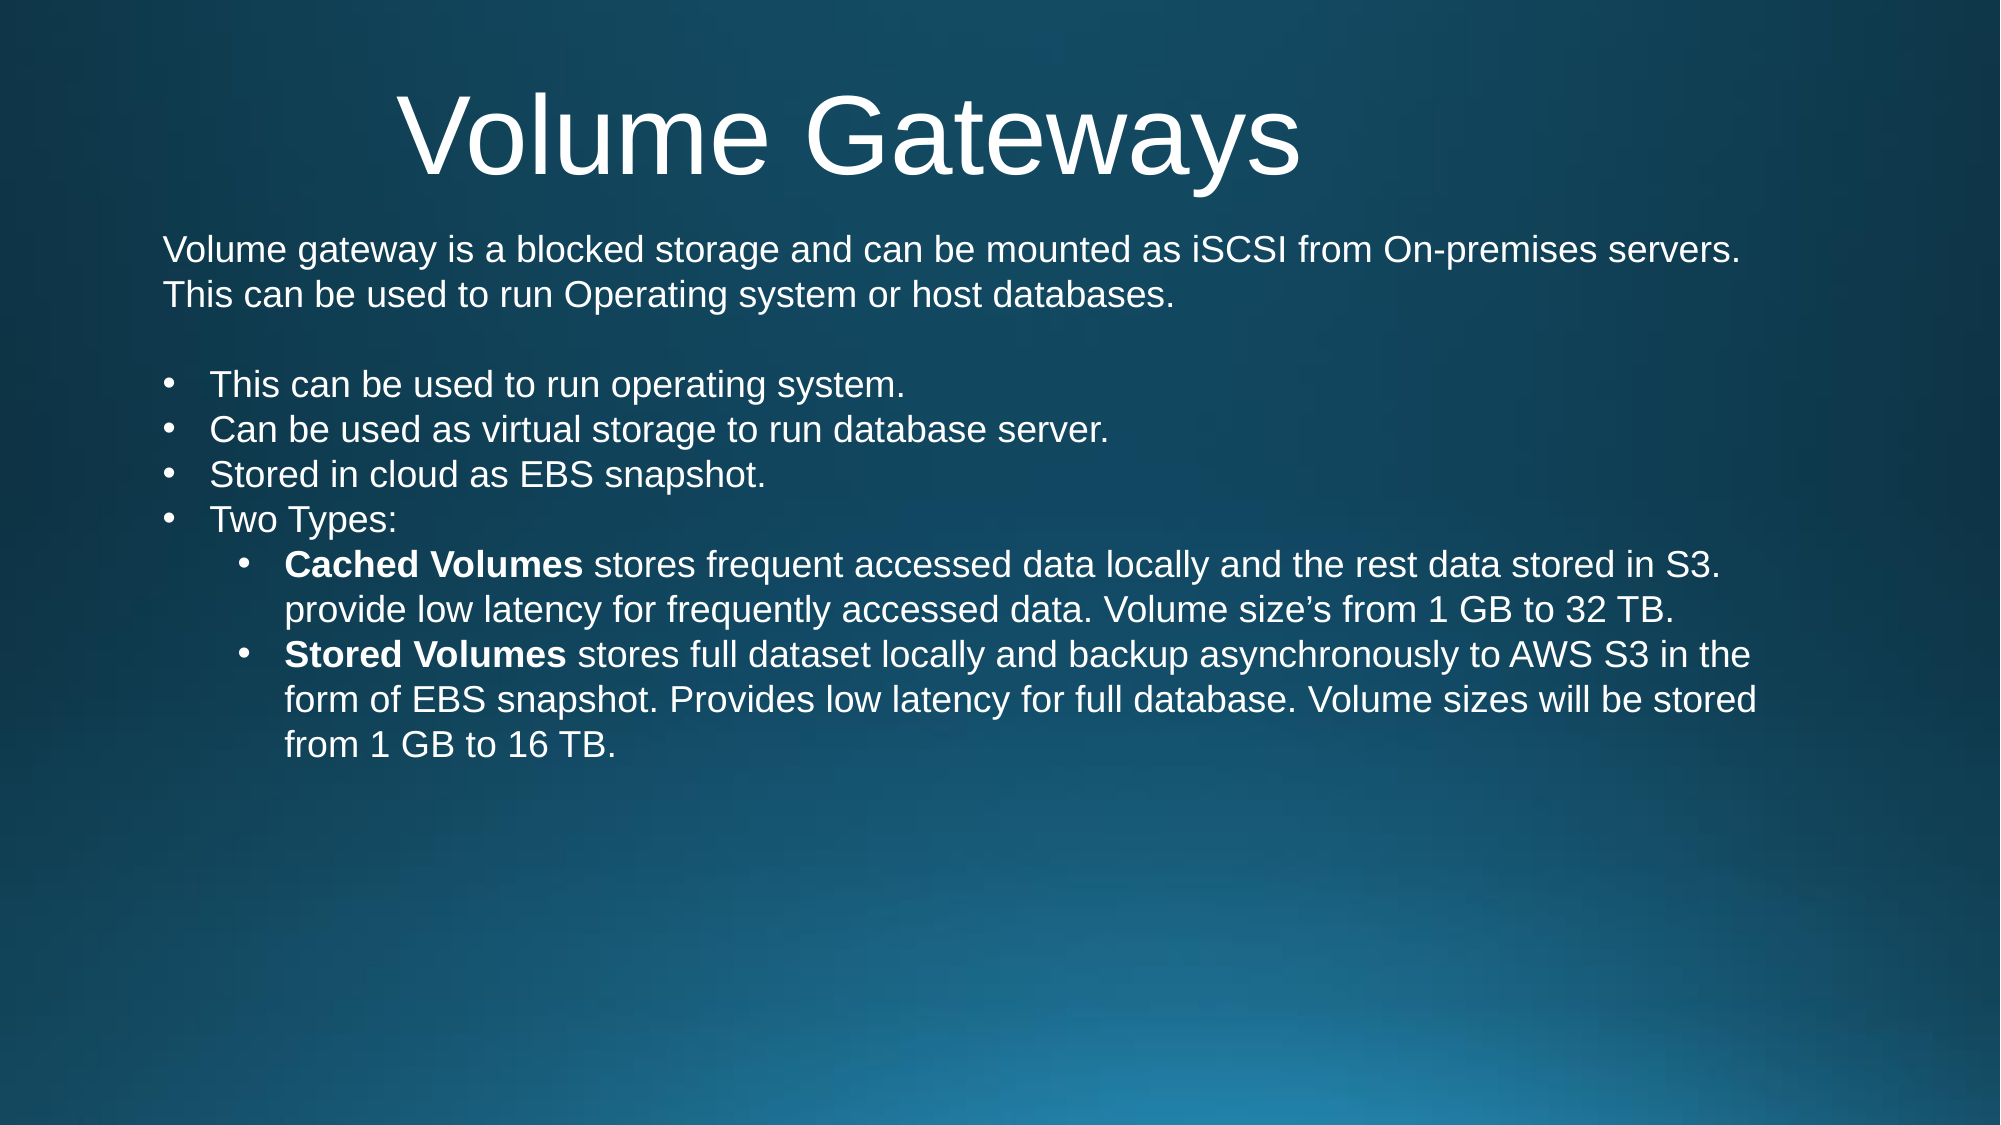

# Volume Gateways
Volume gateway is a blocked storage and can be mounted as iSCSI from On-premises servers. This can be used to run Operating system or host databases.

This can be used to run operating system.
Can be used as virtual storage to run database server.
Stored in cloud as EBS snapshot.
Two Types:
Cached Volumes stores frequent accessed data locally and the rest data stored in S3. provide low latency for frequently accessed data. Volume size’s from 1 GB to 32 TB.
Stored Volumes stores full dataset locally and backup asynchronously to AWS S3 in the form of EBS snapshot. Provides low latency for full database. Volume sizes will be stored from 1 GB to 16 TB.